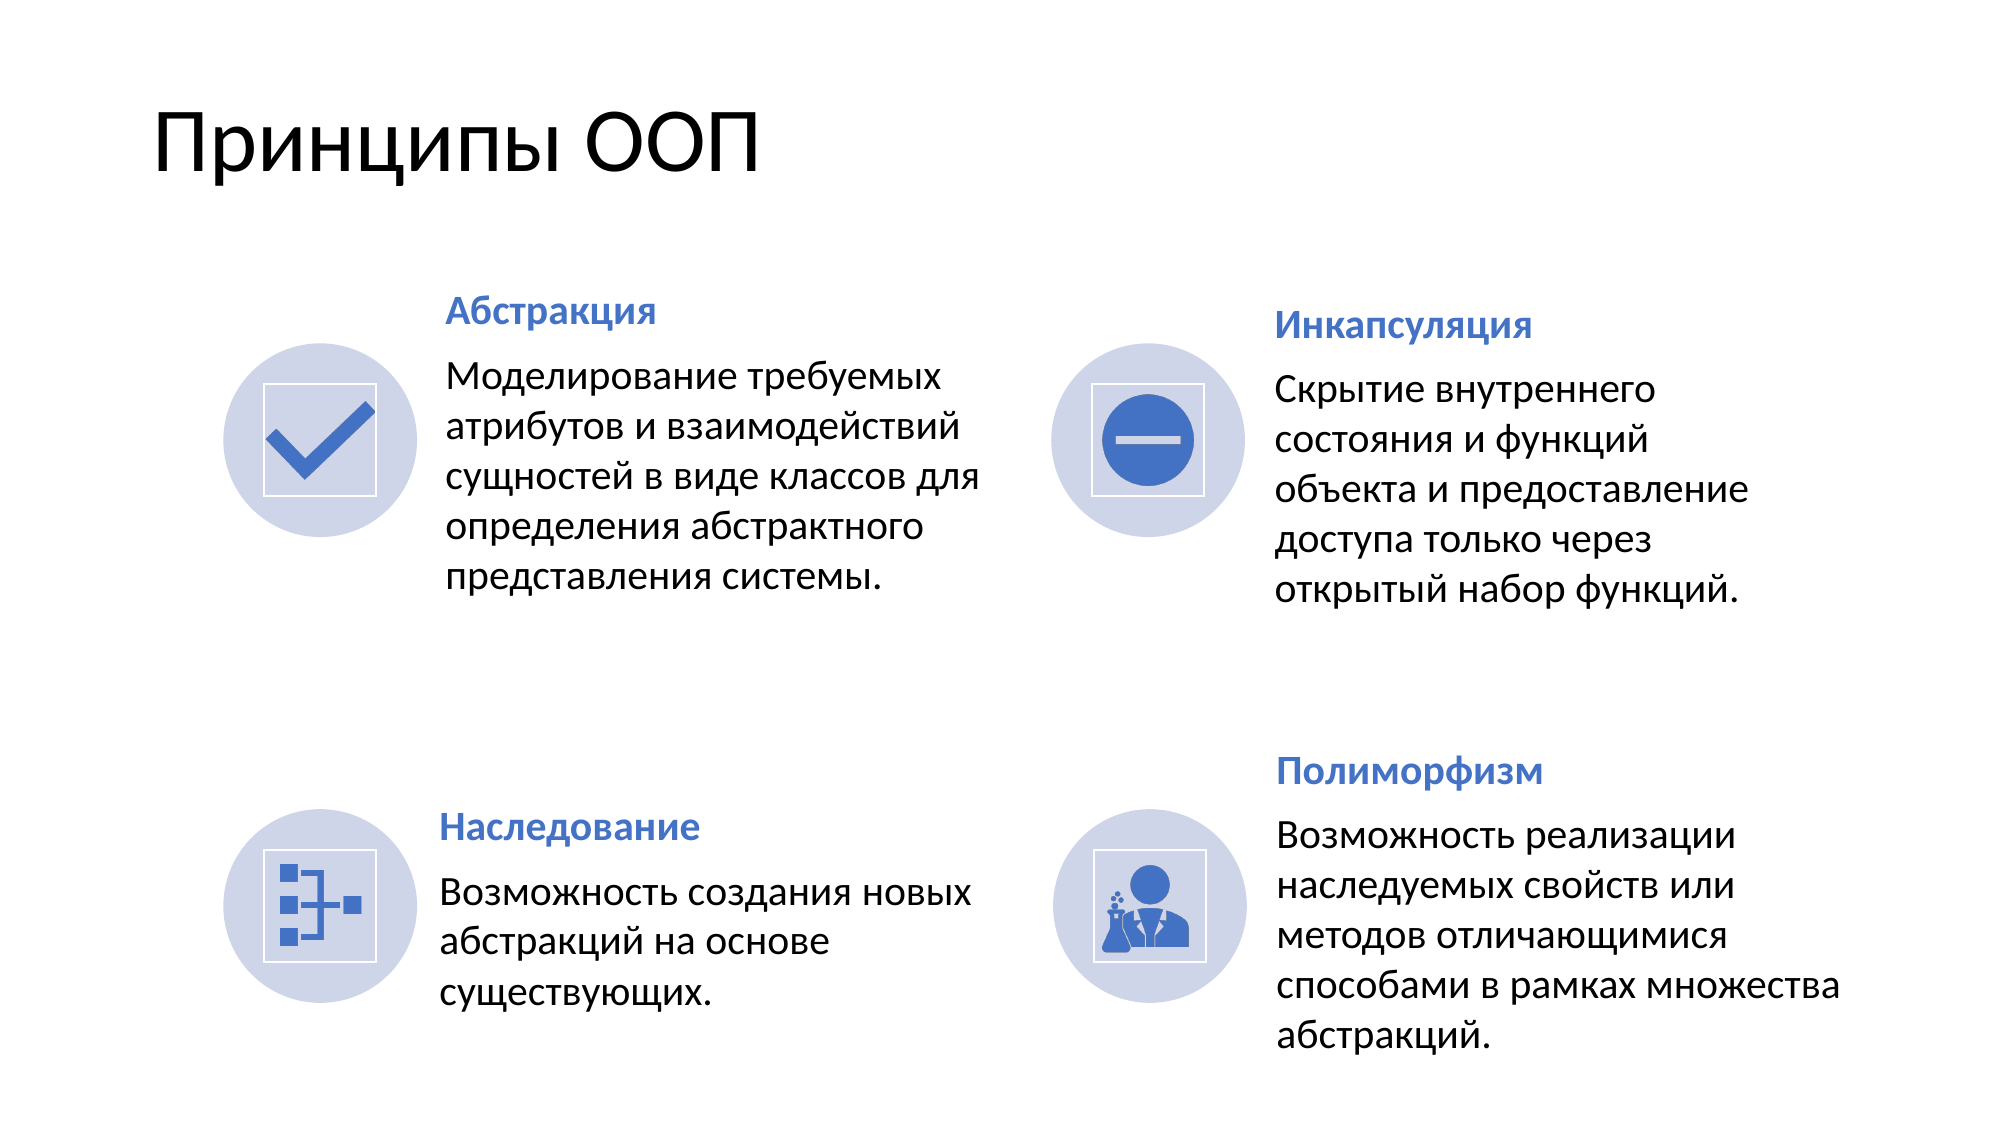

# Принципы ООП
Абстракция
Моделирование требуемых атрибутов и взаимодействий сущностей в виде классов для определения абстрактного представления системы.
Инкапсуляция
Скрытие внутреннего состояния и функций объекта и предоставление доступа только через открытый набор функций.
Наследование
Возможность создания новых абстракций на основе существующих.
Полиморфизм
Возможность реализации наследуемых свойств или методов отличающимися способами в рамках множества абстракций.